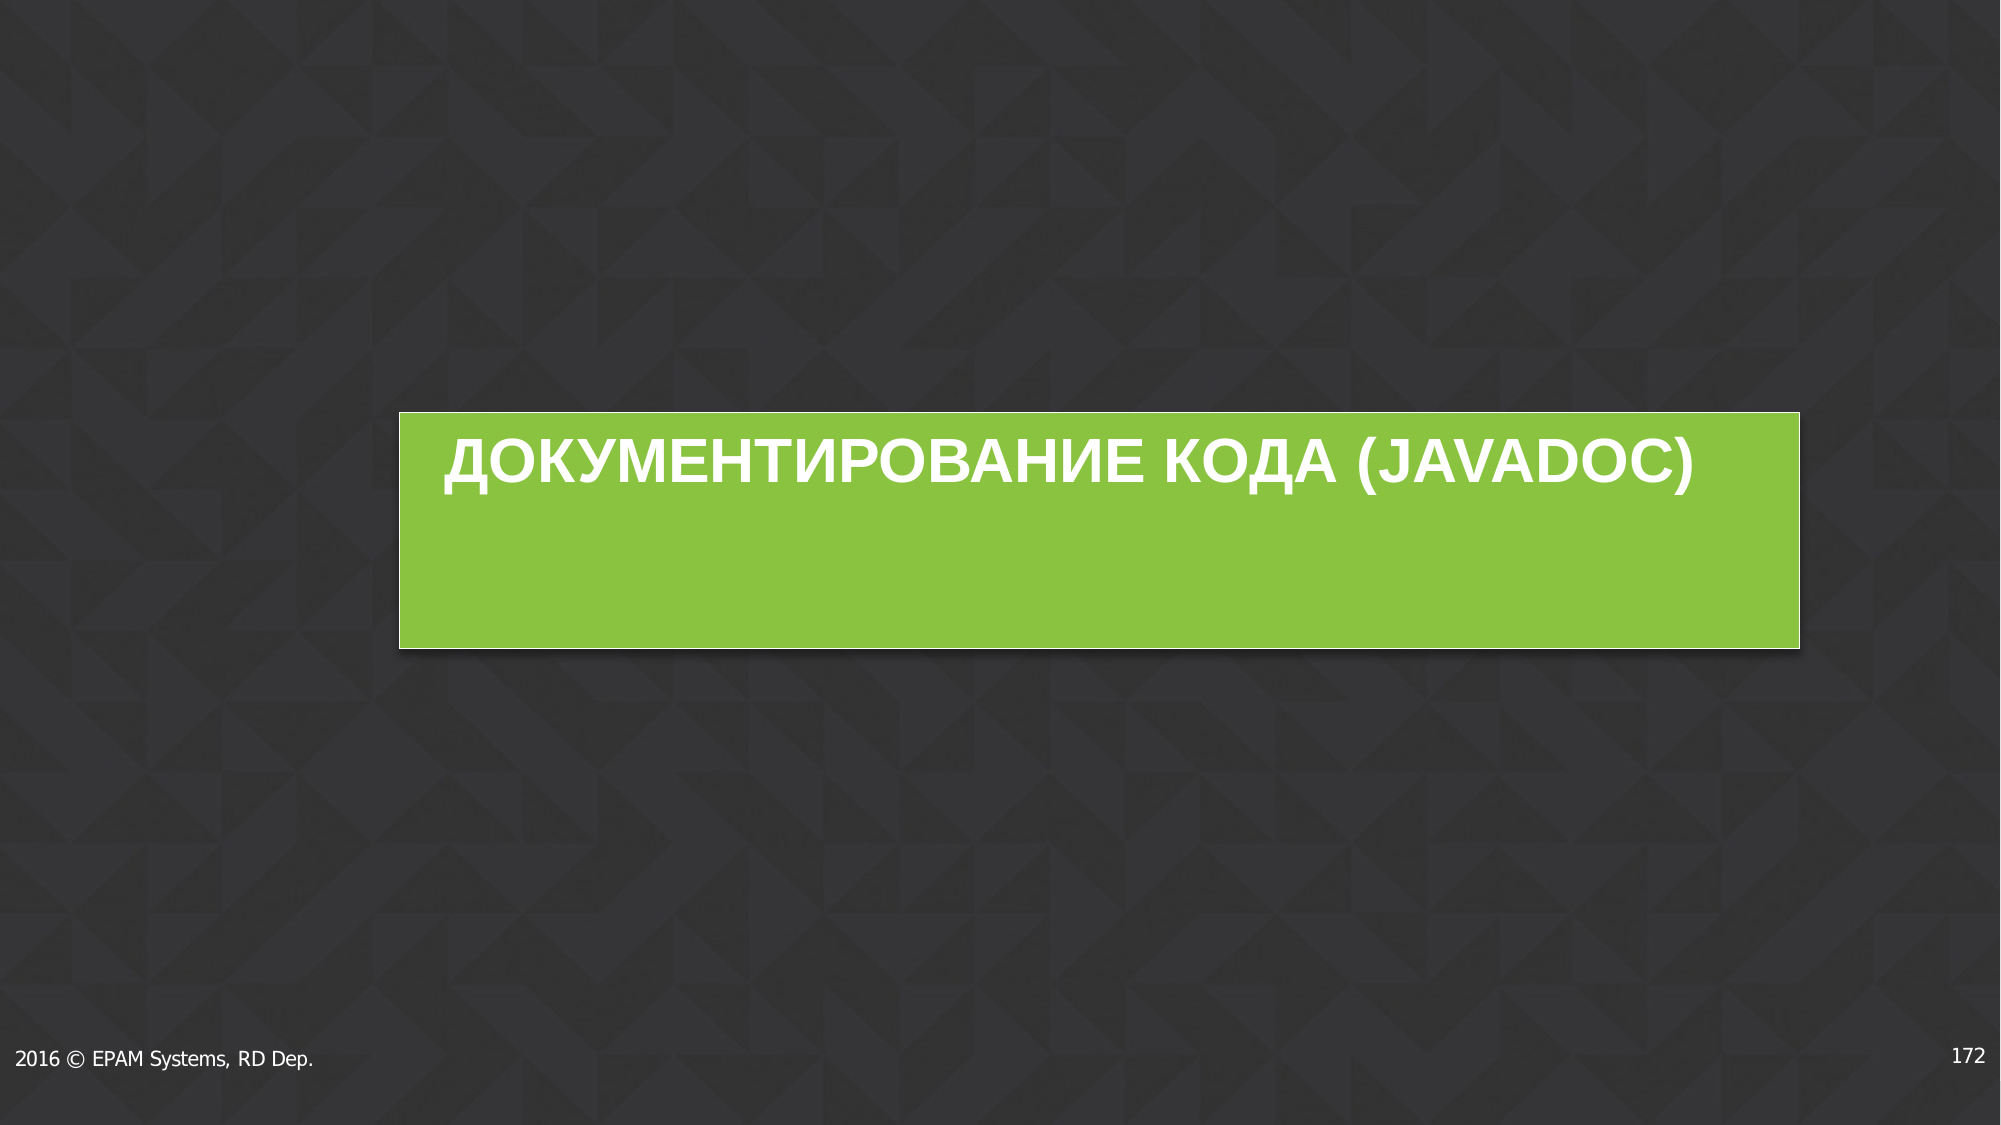

# Документирование кода (javadoc)
172
2016 © EPAM Systems, RD Dep.